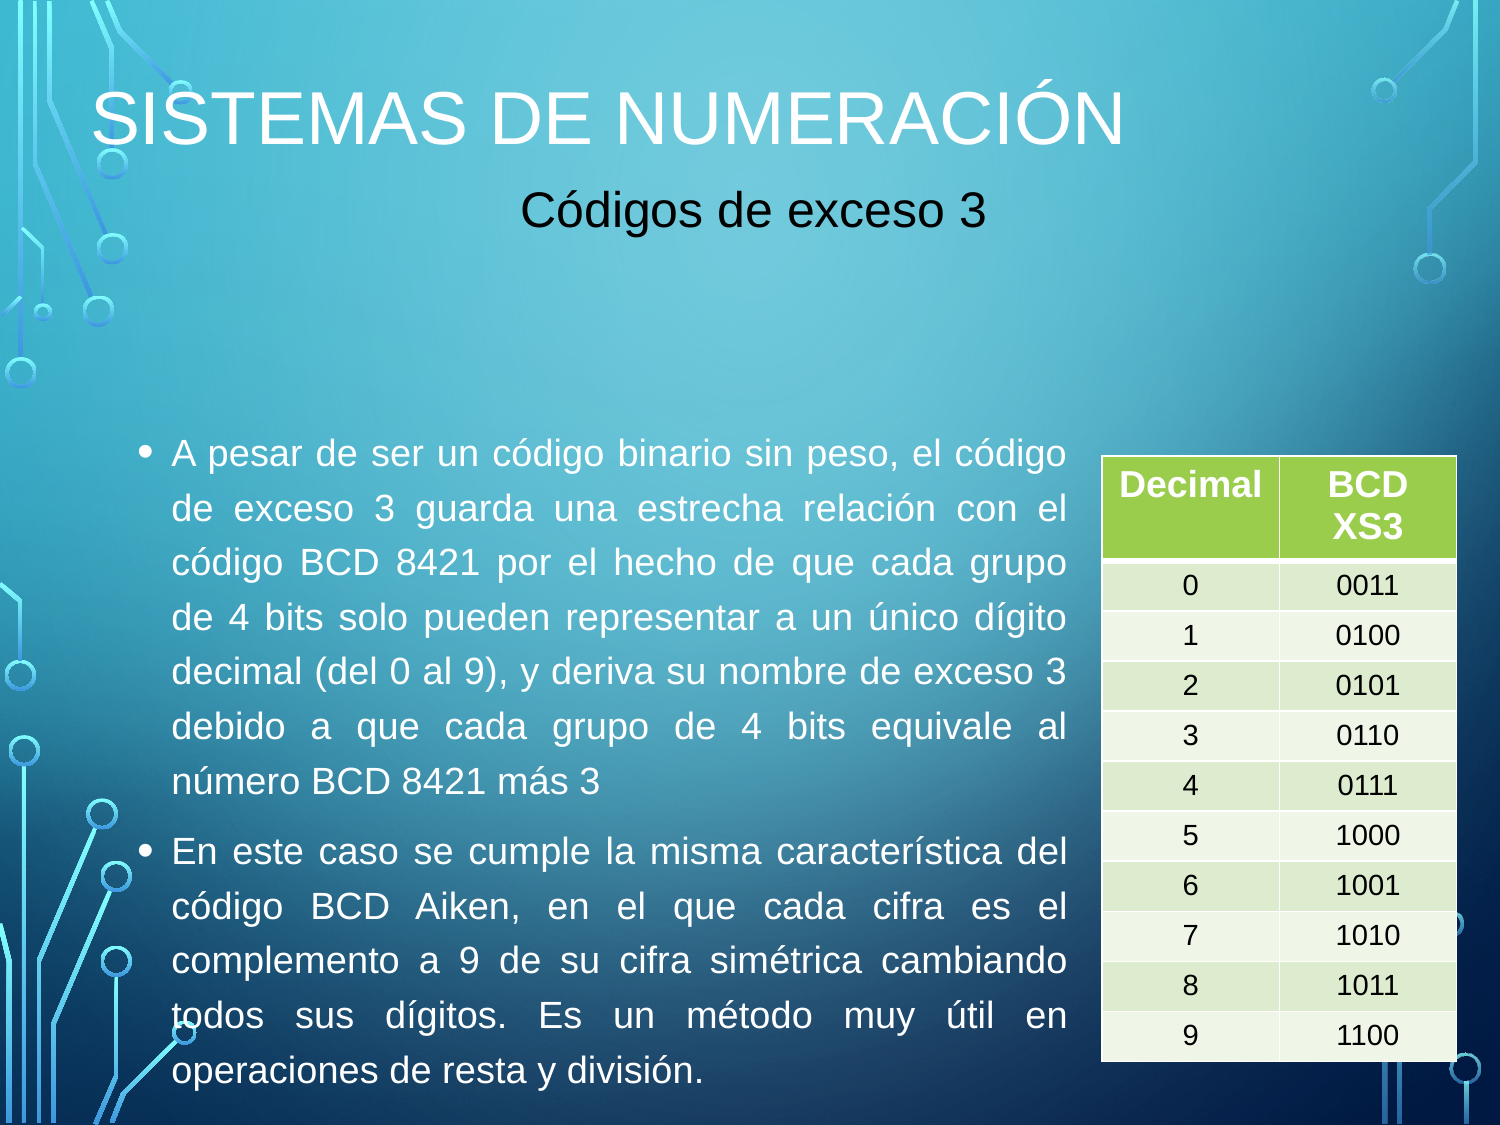

# Sistemas de Numeración
Códigos de exceso 3
A pesar de ser un código binario sin peso, el código de exceso 3 guarda una estrecha relación con el código BCD 8421 por el hecho de que cada grupo de 4 bits solo pueden representar a un único dígito decimal (del 0 al 9), y deriva su nombre de exceso 3 debido a que cada grupo de 4 bits equivale al número BCD 8421 más 3
En este caso se cumple la misma característica del código BCD Aiken, en el que cada cifra es el complemento a 9 de su cifra simétrica cambiando todos sus dígitos. Es un método muy útil en operaciones de resta y división.

| Decimal | BCD XS3 |
| --- | --- |
| 0 | 0011 |
| 1 | 0100 |
| 2 | 0101 |
| 3 | 0110 |
| 4 | 0111 |
| 5 | 1000 |
| 6 | 1001 |
| 7 | 1010 |
| 8 | 1011 |
| 9 | 1100 |